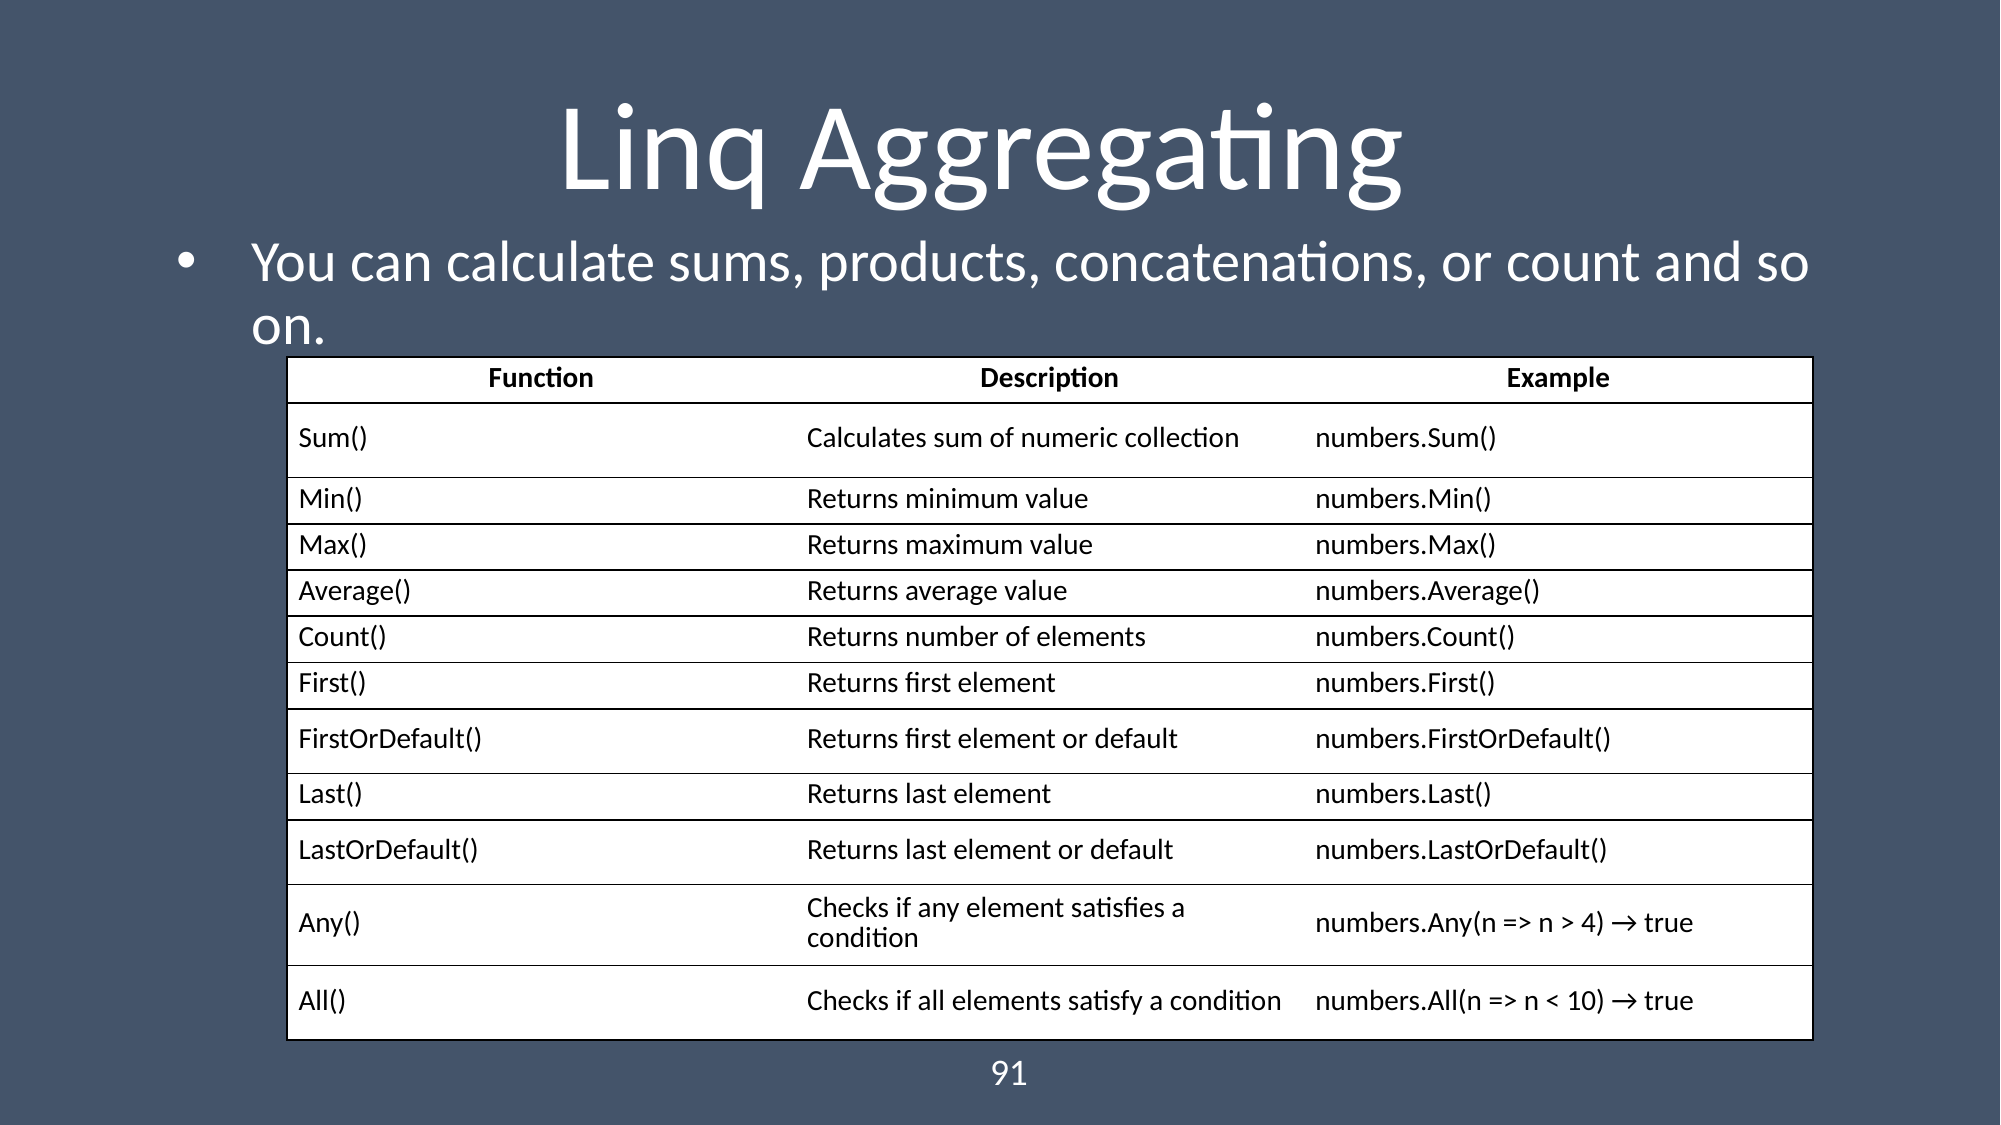

# Linq Aggregating
You can calculate sums, products, concatenations, or count and so on.

| Function | Description | Example |
| --- | --- | --- |
| Sum() | Calculates sum of numeric collection | numbers.Sum() |
| Min() | Returns minimum value | numbers.Min() |
| Max() | Returns maximum value | numbers.Max() |
| Average() | Returns average value | numbers.Average() |
| Count() | Returns number of elements | numbers.Count() |
| First() | Returns first element | numbers.First() |
| FirstOrDefault() | Returns first element or default | numbers.FirstOrDefault() |
| Last() | Returns last element | numbers.Last() |
| LastOrDefault() | Returns last element or default | numbers.LastOrDefault() |
| Any() | Checks if any element satisfies a condition | numbers.Any(n => n > 4) → true |
| All() | Checks if all elements satisfy a condition | numbers.All(n => n < 10) → true |

91